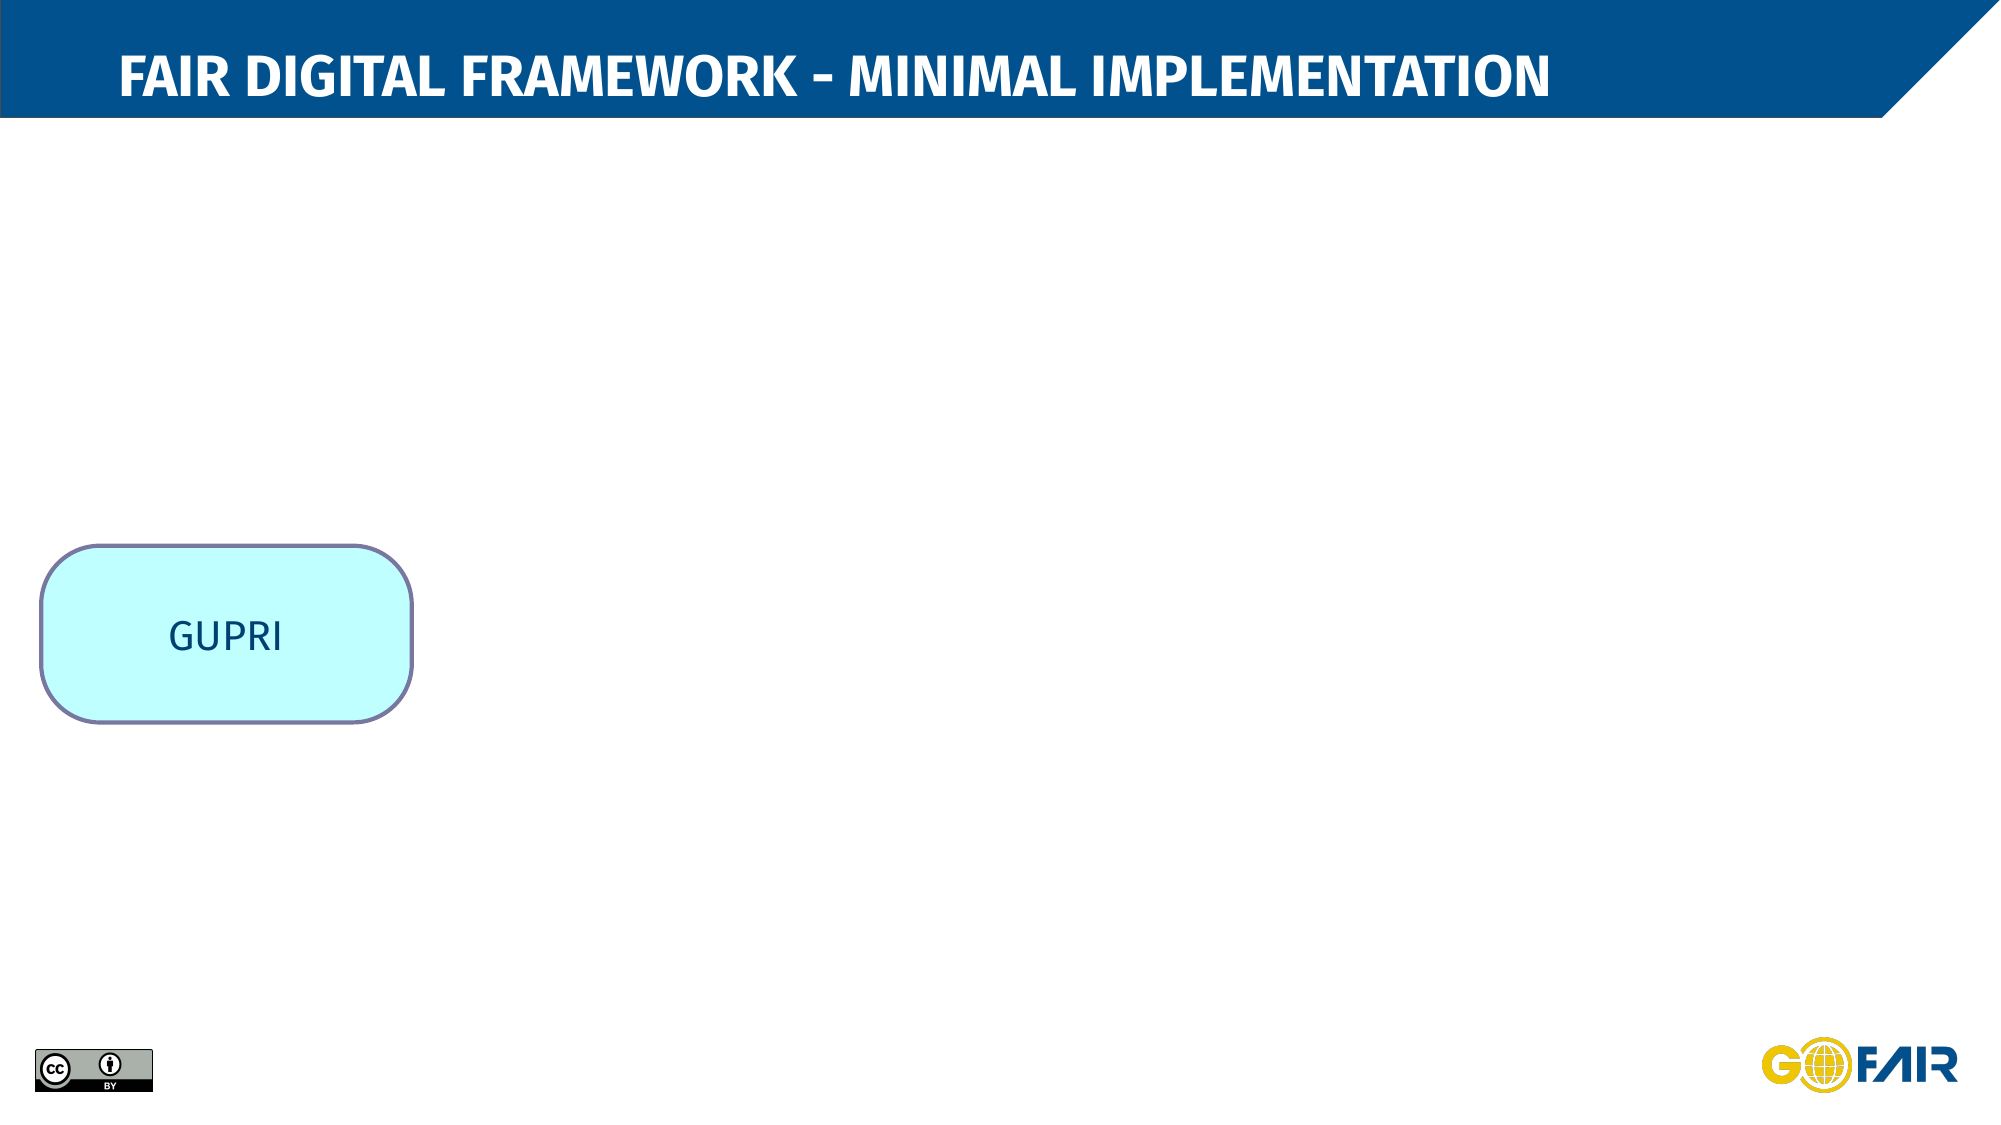

# Fair digital framework - minimal implementation
GUPRI